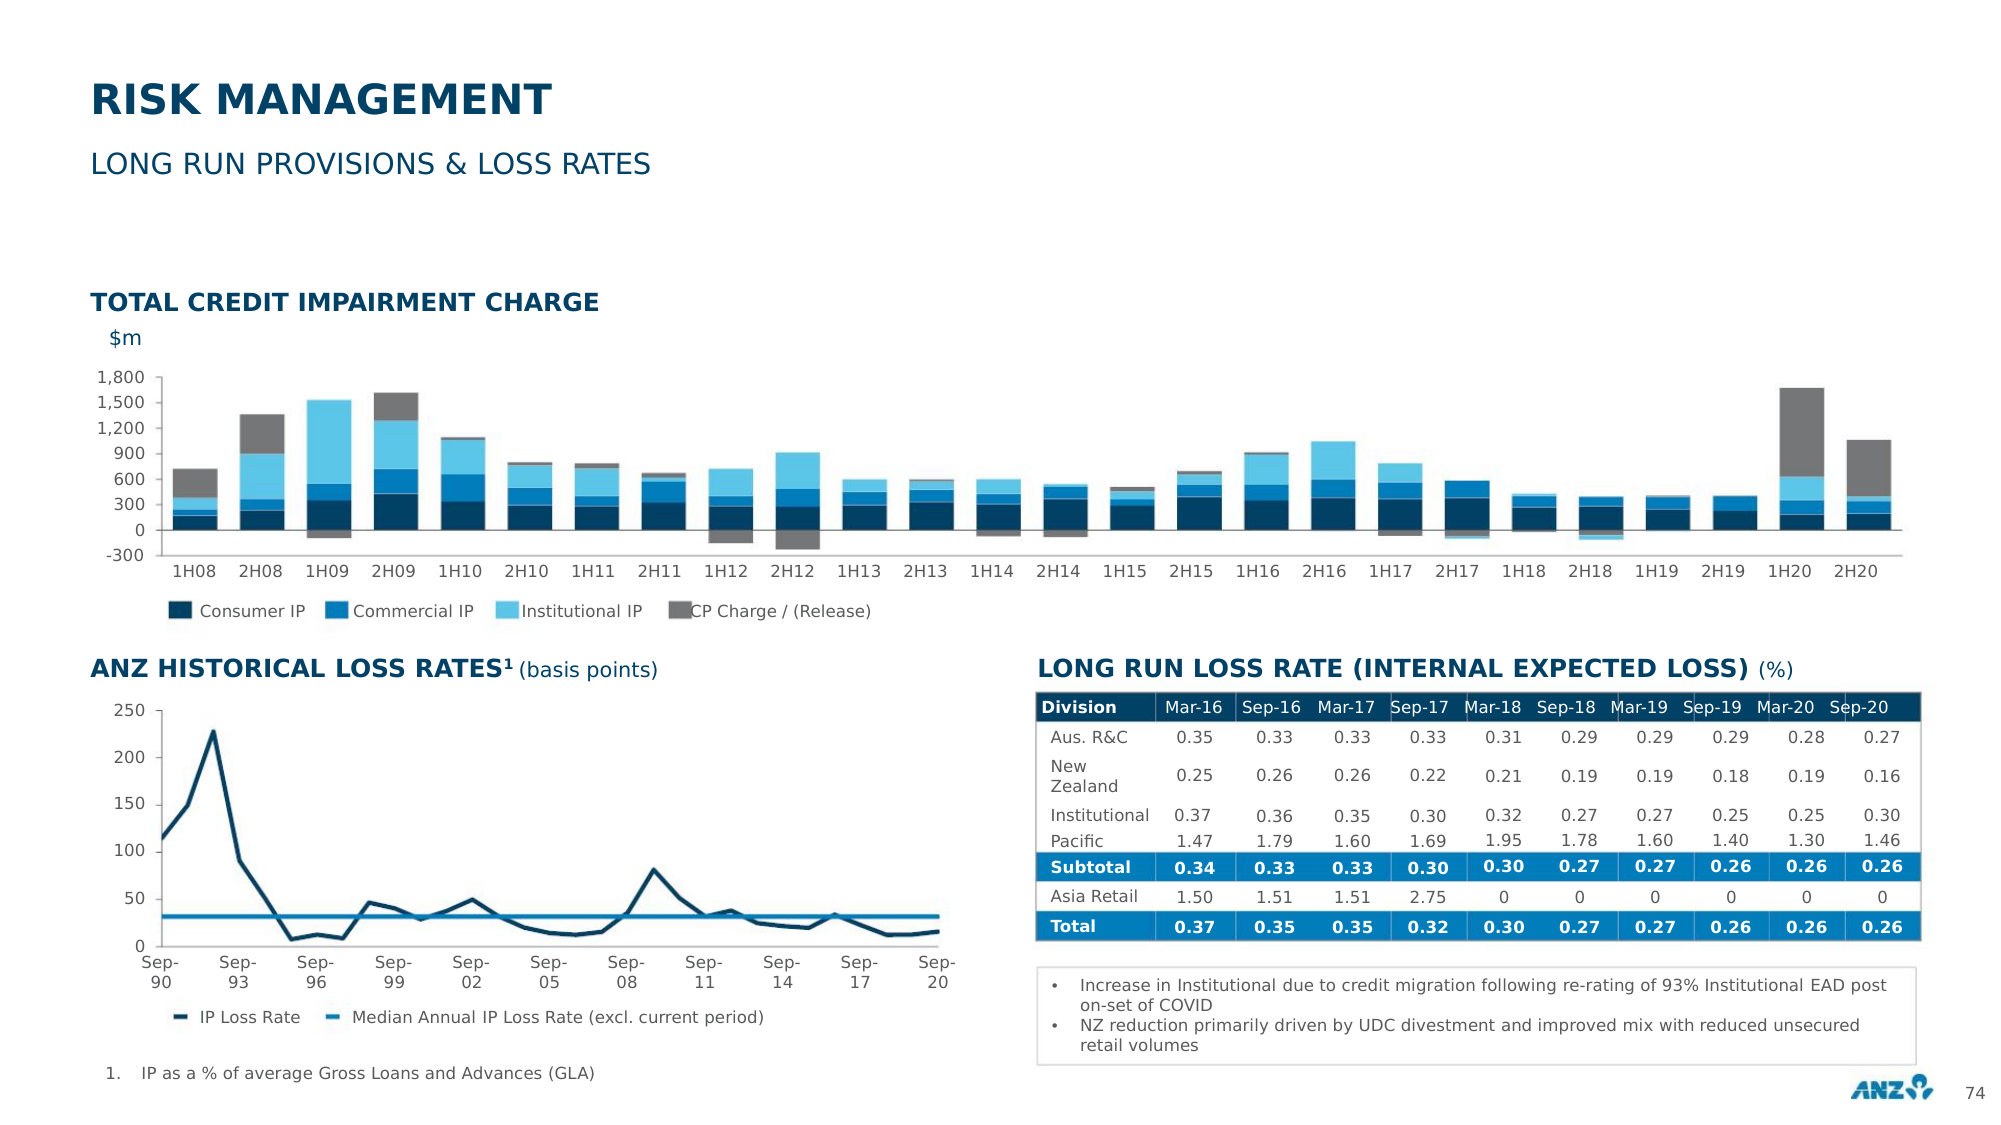

RISK MANAGEMENT
LONG RUN PROVISIONS & LOSS RATES
TOTAL CREDIT IMPAIRMENT CHARGE
$m
1,800
1,500
1,200
900
600
300
0
-300
1H08 2H08 1H09 2H09 1H10 2H10 1H11 2H11 1H12 2H12 1H13 2H13 1H14 2H14 1H15 2H15 1H16 2H16 1H17 2H17 1H18 2H18 1H19 2H19 1H20 2H20
Consumer IP Commercial IP Institutional IP CP Charge / (Release)
ANZ HISTORICAL LOSS RATES1 (basis points)
LONG RUN LOSS RATE (INTERNAL EXPECTED LOSS) (%)
Division
Mar-16 Sep-16 Mar-17 Sep-17 Mar-18 Sep-18 Mar-19 Sep-19 Mar-20 Sep-20
250
Aus. R&C
0.31
0.29
0.29
0.29
0.28
0.27
0.35
0.25
0.33
0.26
0.33
0.26
0.33
0.22
200
150
100
50
New
Zealand
0.21
0.19
0.19
0.18
0.19
0.16
Institutional 0.37
0.32
1.95
0.30
0.27
1.78
0.27
0.27
1.60
0.27
0.25
1.40
0.26
0.25
1.30
0.26
0.30
1.46
0.26
0.36
1.79
0.33
0.35
1.60
0.33
0.30
1.69
0.30
Pacific
1.47
Subtotal
0.34
Asia Retail
1.50
1.51
1.51
2.75
0
0
0
0
0
0
Total
0.37
0.35
0.35
0.32
0.30
0.27
0.27
0.26
0.26
0.26
0
Sep-
90
Sep-
93
Sep-
96
Sep-
99
Sep-
02
Sep-
05
Sep-
08
Sep-
11
Sep-
14
Sep-
17
Sep-
20
Increase in Institutional due to credit migration following re-rating of 93% Institutional EAD post
on-set of COVID
NZ reduction primarily driven by UDC divestment and improved mix with reduced unsecured
retail volumes
•
•
IP Loss Rate
Median Annual IP Loss Rate (excl. current period)
1. IP as a % of average Gross Loans and Advances (GLA)
74